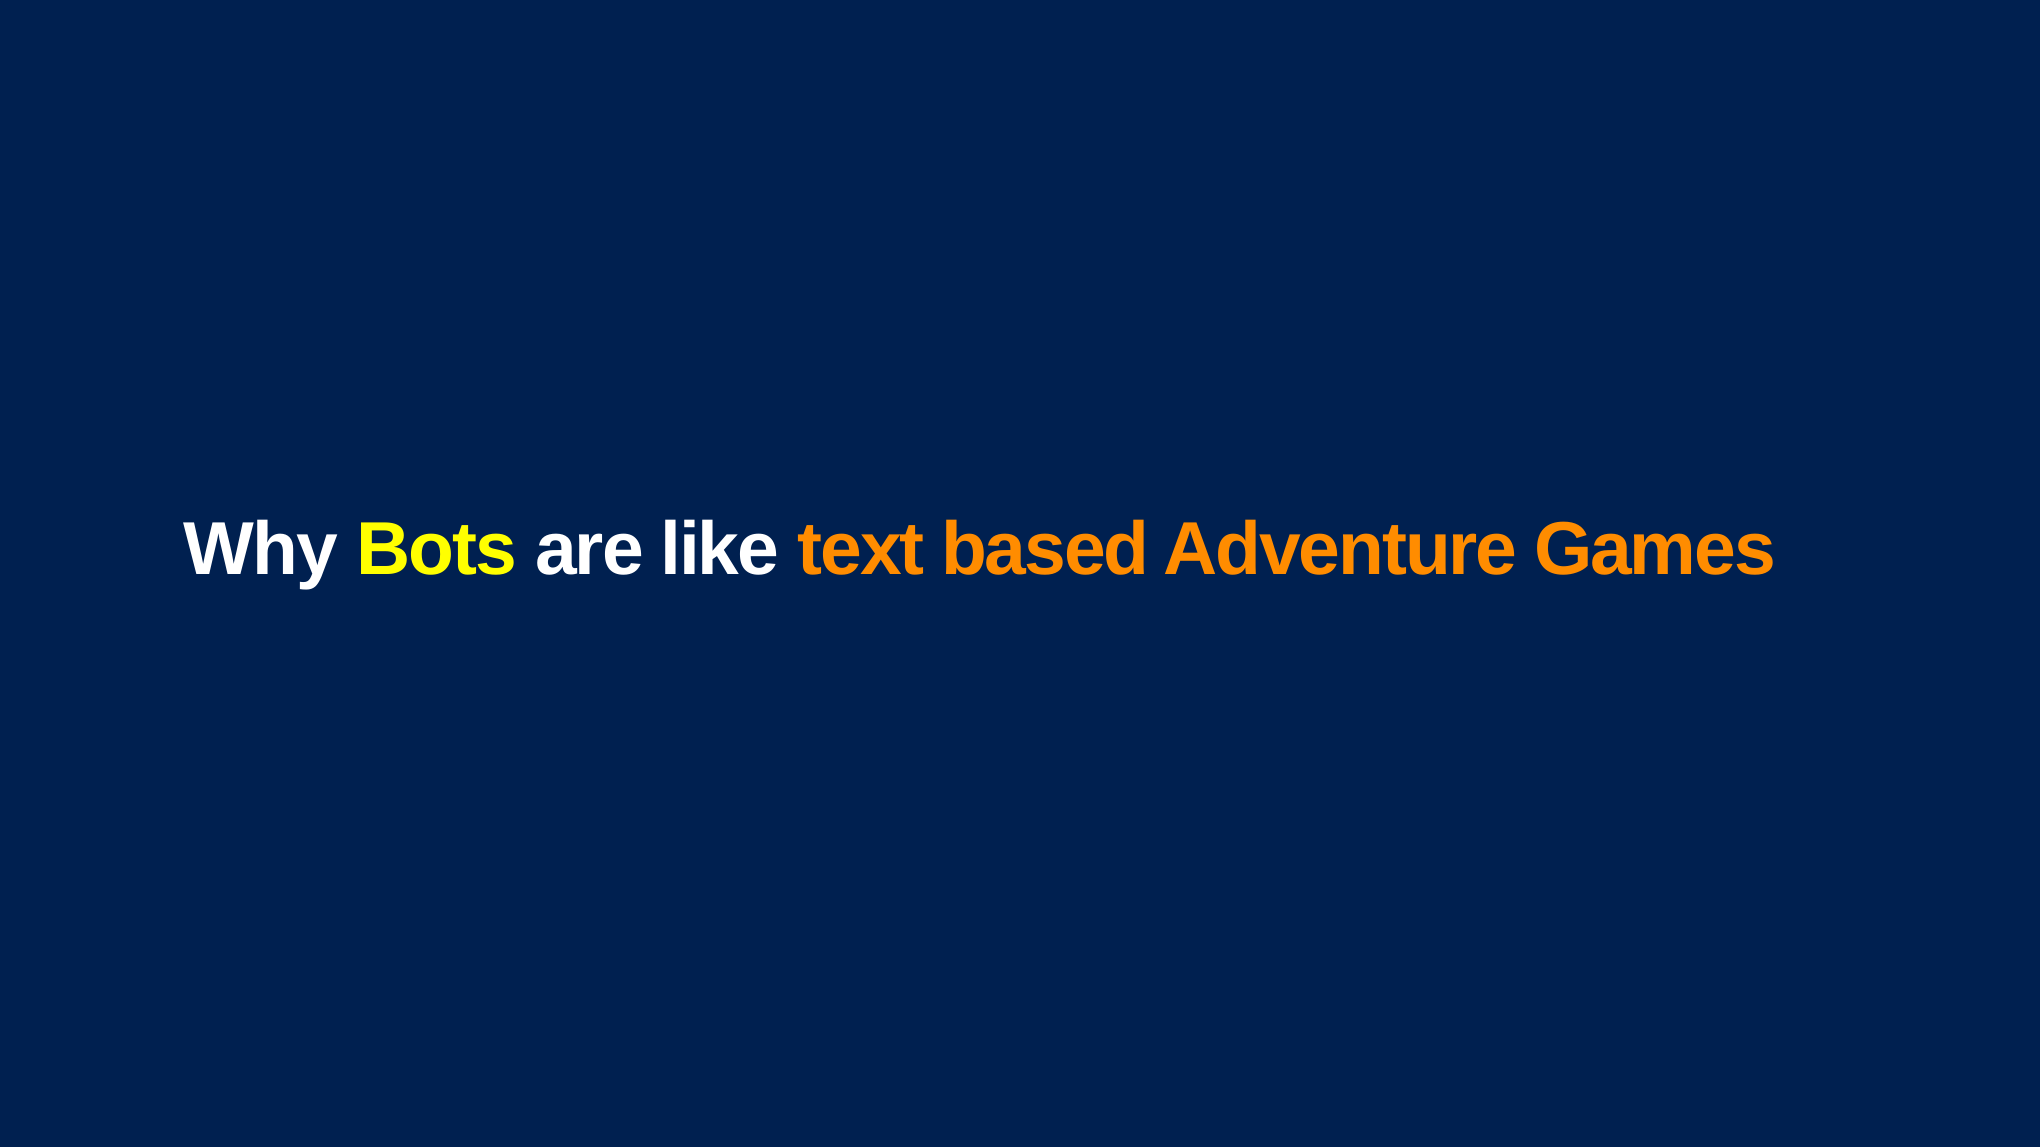

Why Bots are like text based Adventure Games